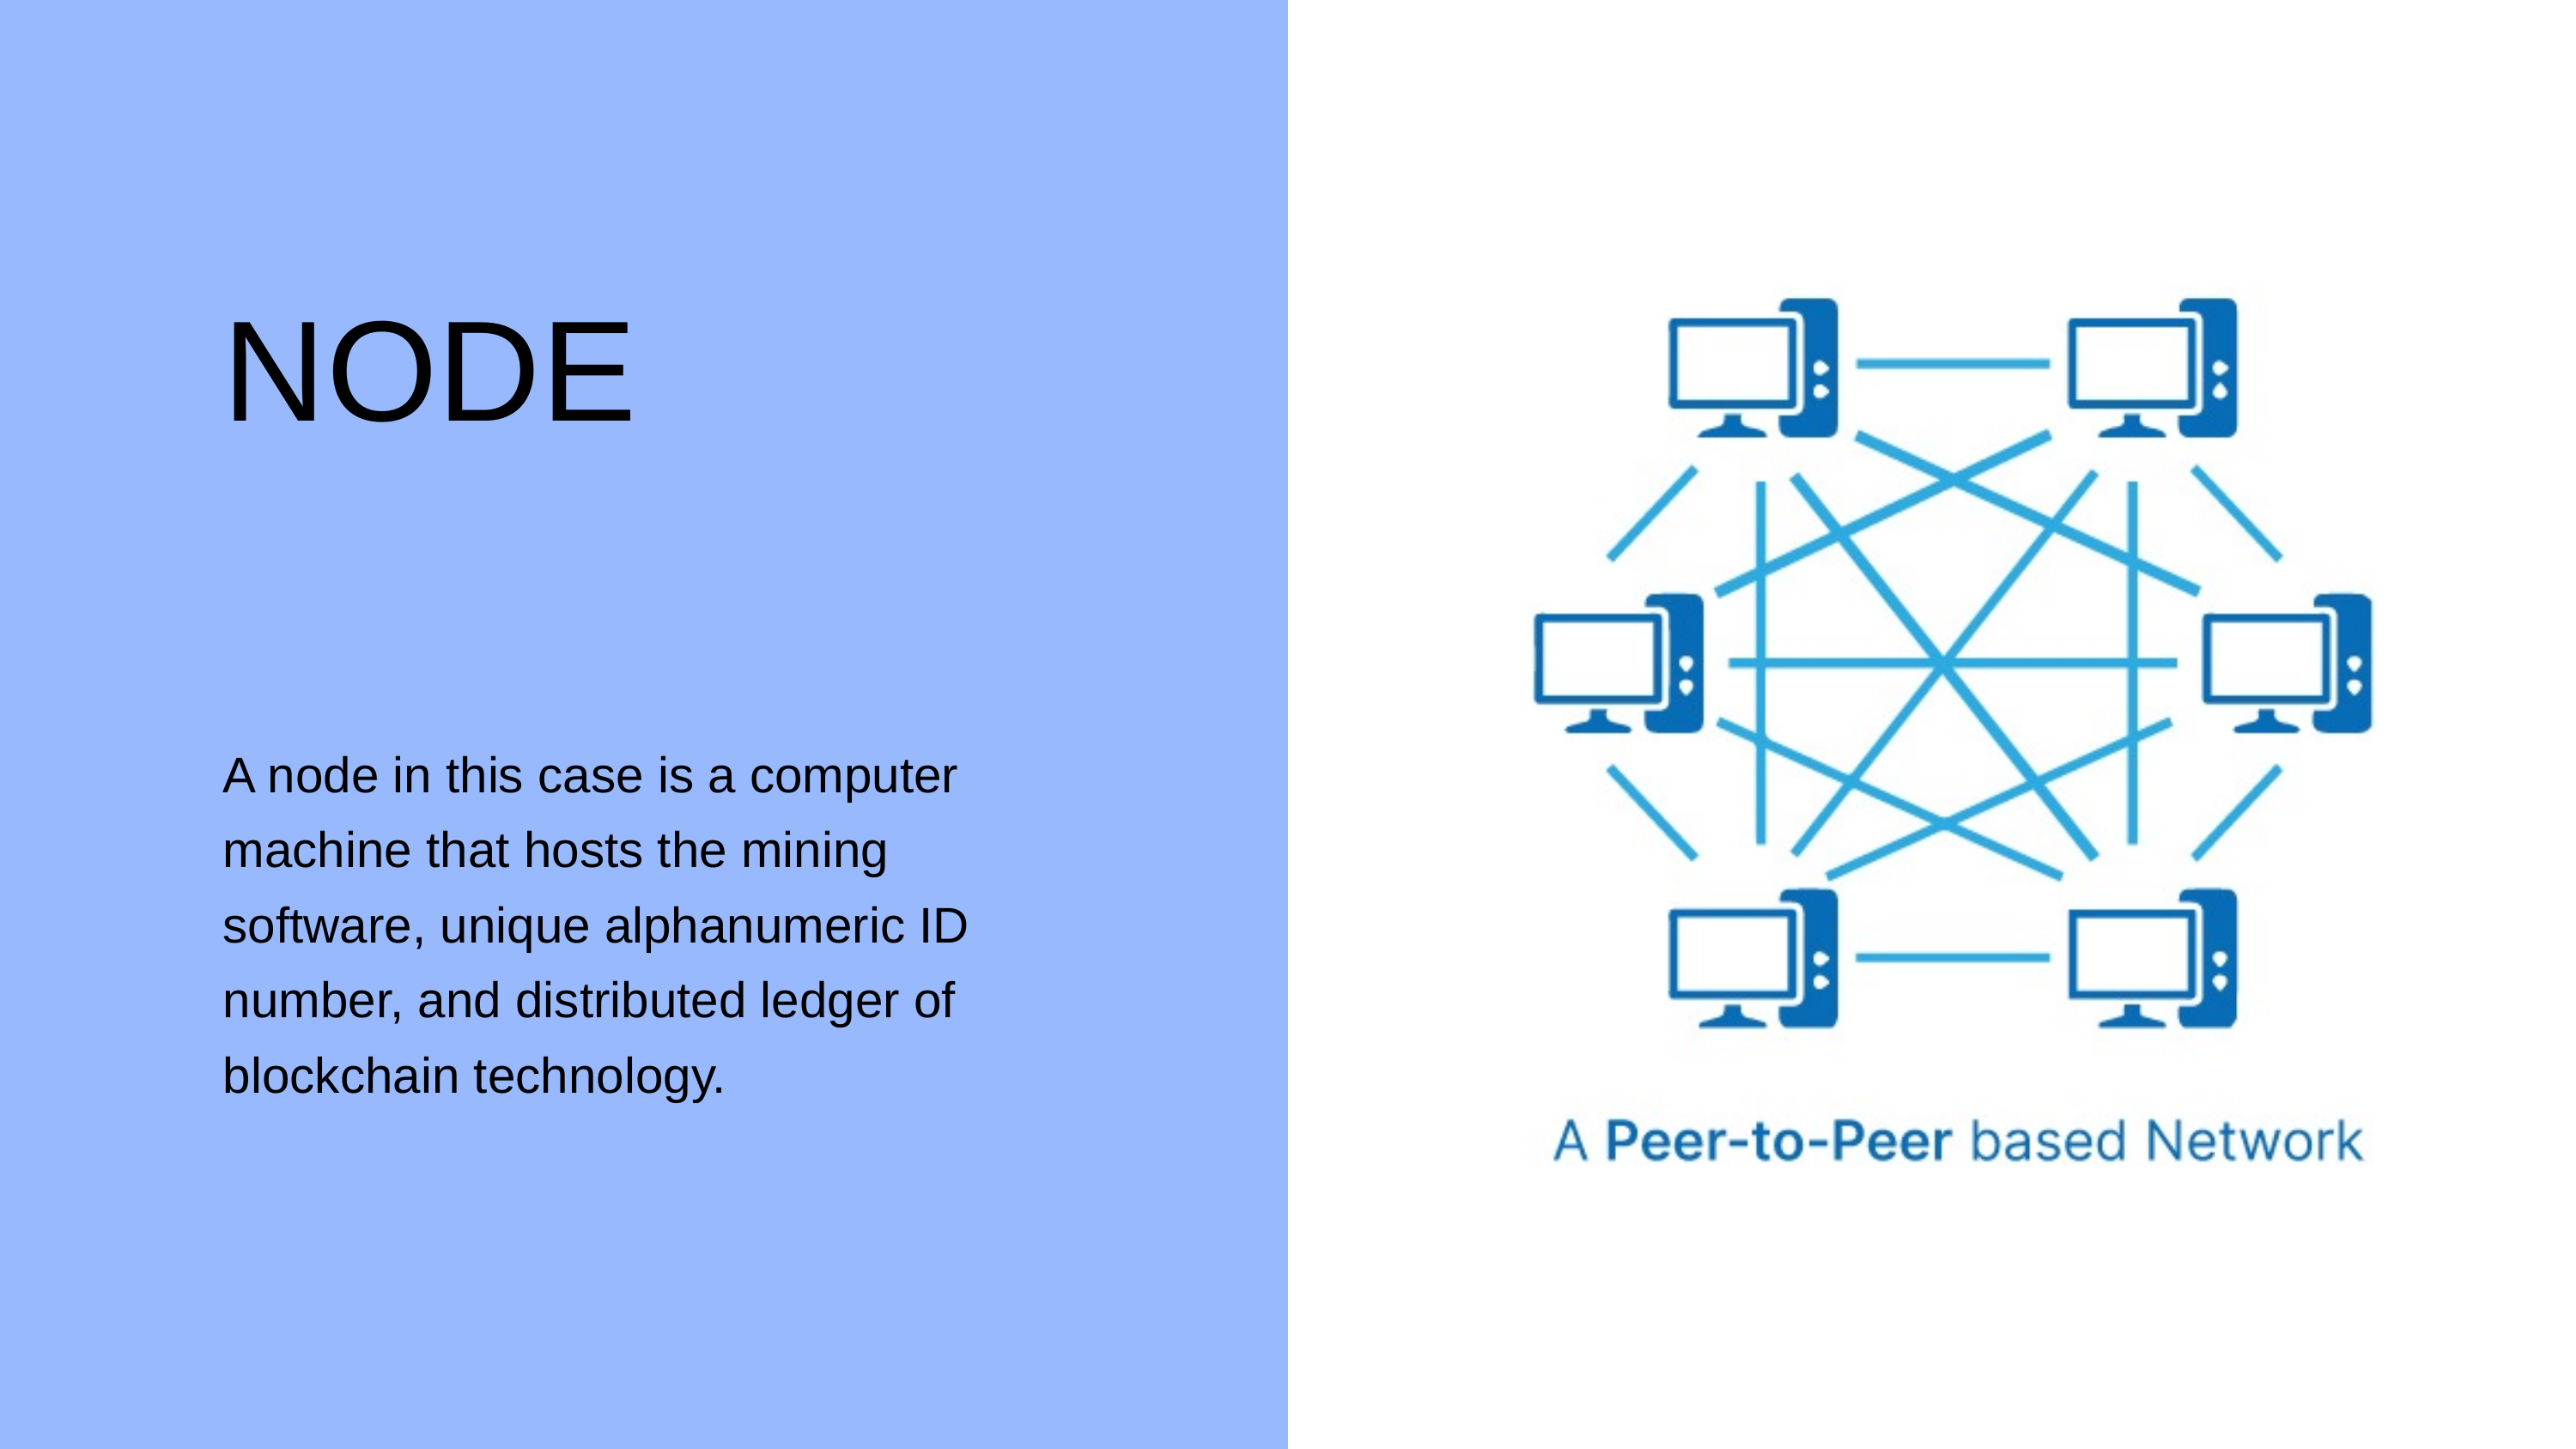

NODE
A node in this case is a computer machine that hosts the mining software, unique alphanumeric ID number, and distributed ledger of blockchain technology.